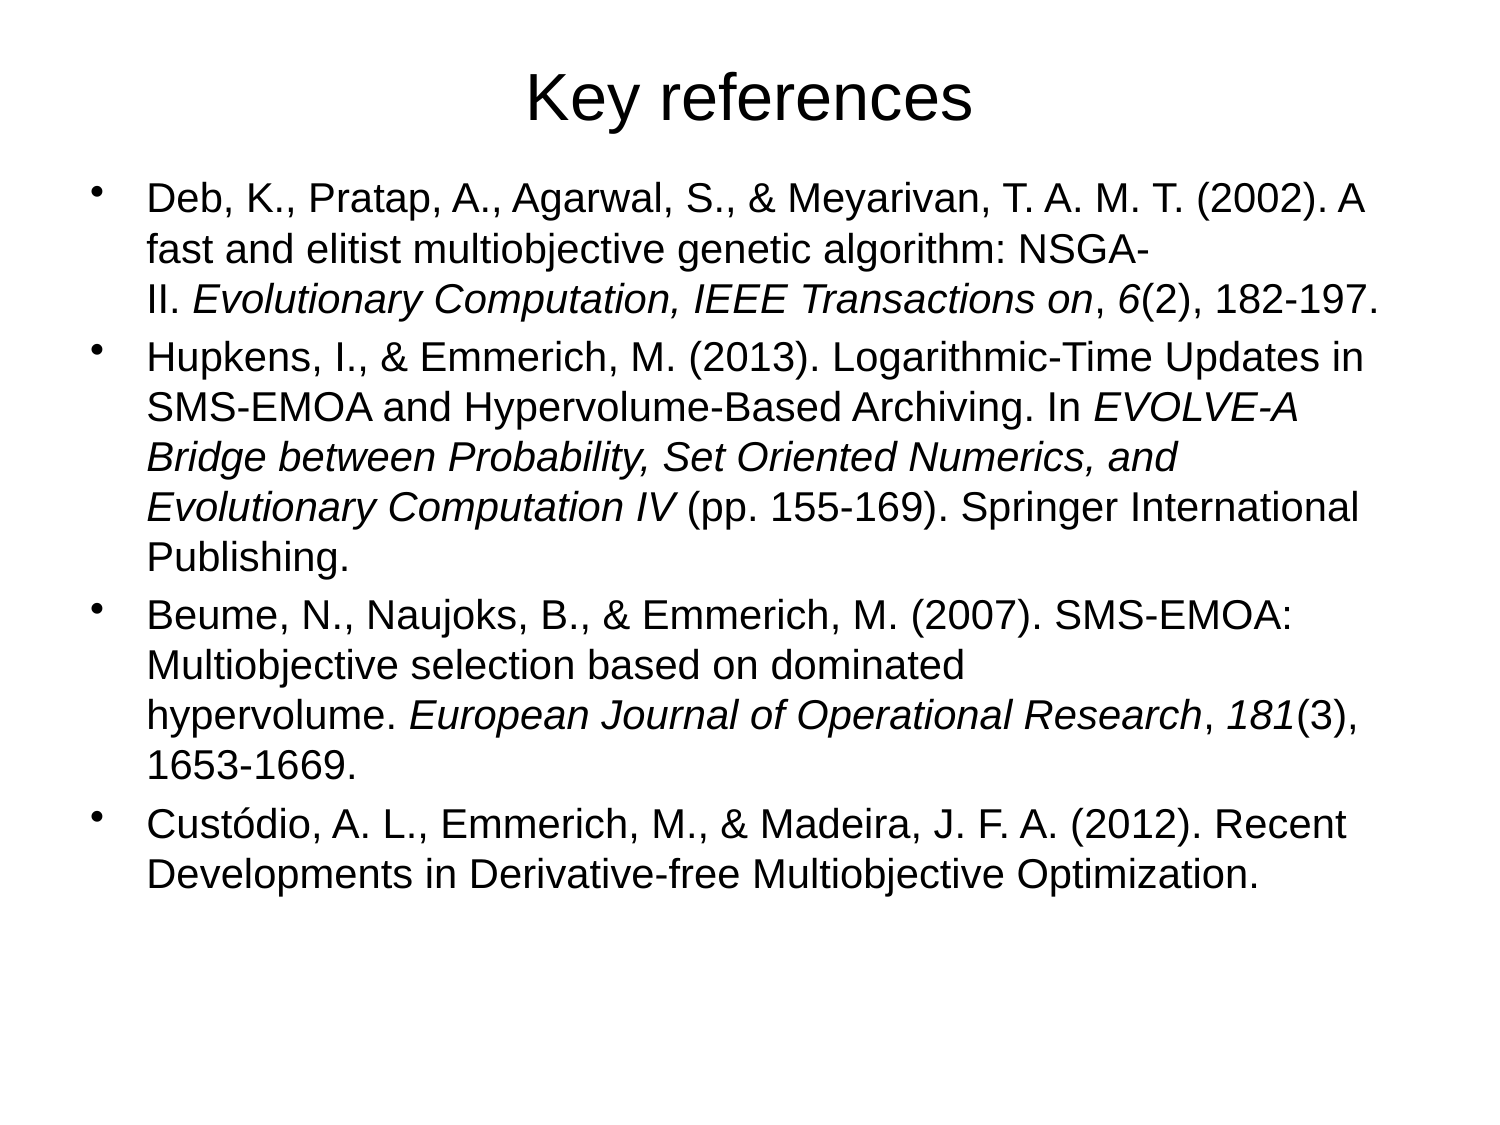

# Key references
Deb, K., Pratap, A., Agarwal, S., & Meyarivan, T. A. M. T. (2002). A fast and elitist multiobjective genetic algorithm: NSGA-II. Evolutionary Computation, IEEE Transactions on, 6(2), 182-197.
Hupkens, I., & Emmerich, M. (2013). Logarithmic-Time Updates in SMS-EMOA and Hypervolume-Based Archiving. In EVOLVE-A Bridge between Probability, Set Oriented Numerics, and Evolutionary Computation IV (pp. 155-169). Springer International Publishing.
Beume, N., Naujoks, B., & Emmerich, M. (2007). SMS-EMOA: Multiobjective selection based on dominated hypervolume. European Journal of Operational Research, 181(3), 1653-1669.
Custódio, A. L., Emmerich, M., & Madeira, J. F. A. (2012). Recent Developments in Derivative-free Multiobjective Optimization.